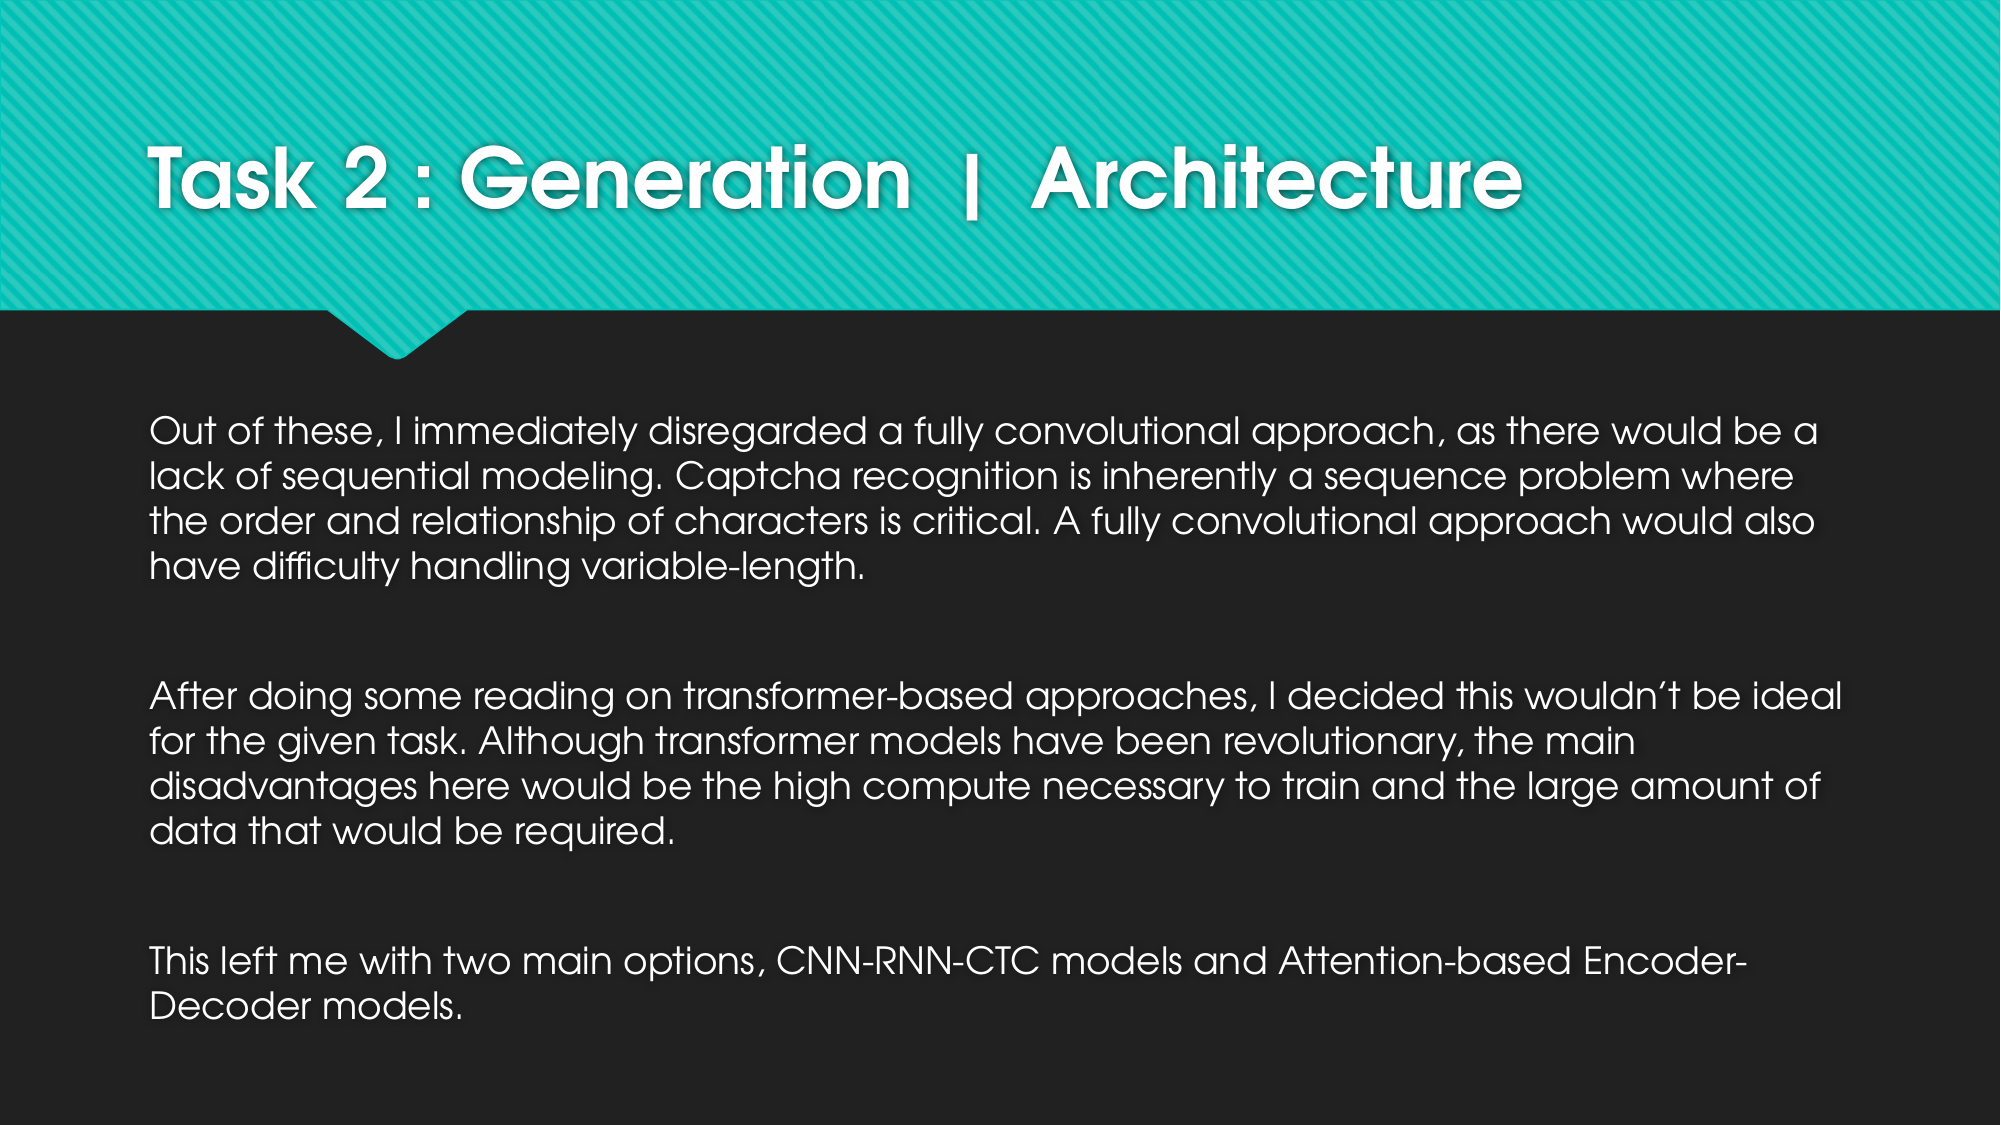

# Task 2 : Generation  |  Architecture
Out of these, I immediately disregarded a fully convolutional approach, as there would be a lack of sequential modeling. Captcha recognition is inherently a sequence problem where the order and relationship of characters is critical. A fully convolutional approach would also have difficulty handling variable-length.

After doing some reading on transformer-based approaches, I decided this wouldn’t be ideal for the given task. Although transformer models have been revolutionary, the main disadvantages here would be the high compute necessary to train and the large amount of data that would be required.

This left me with two main options, CNN-RNN-CTC models and Attention-based Encoder-Decoder models.